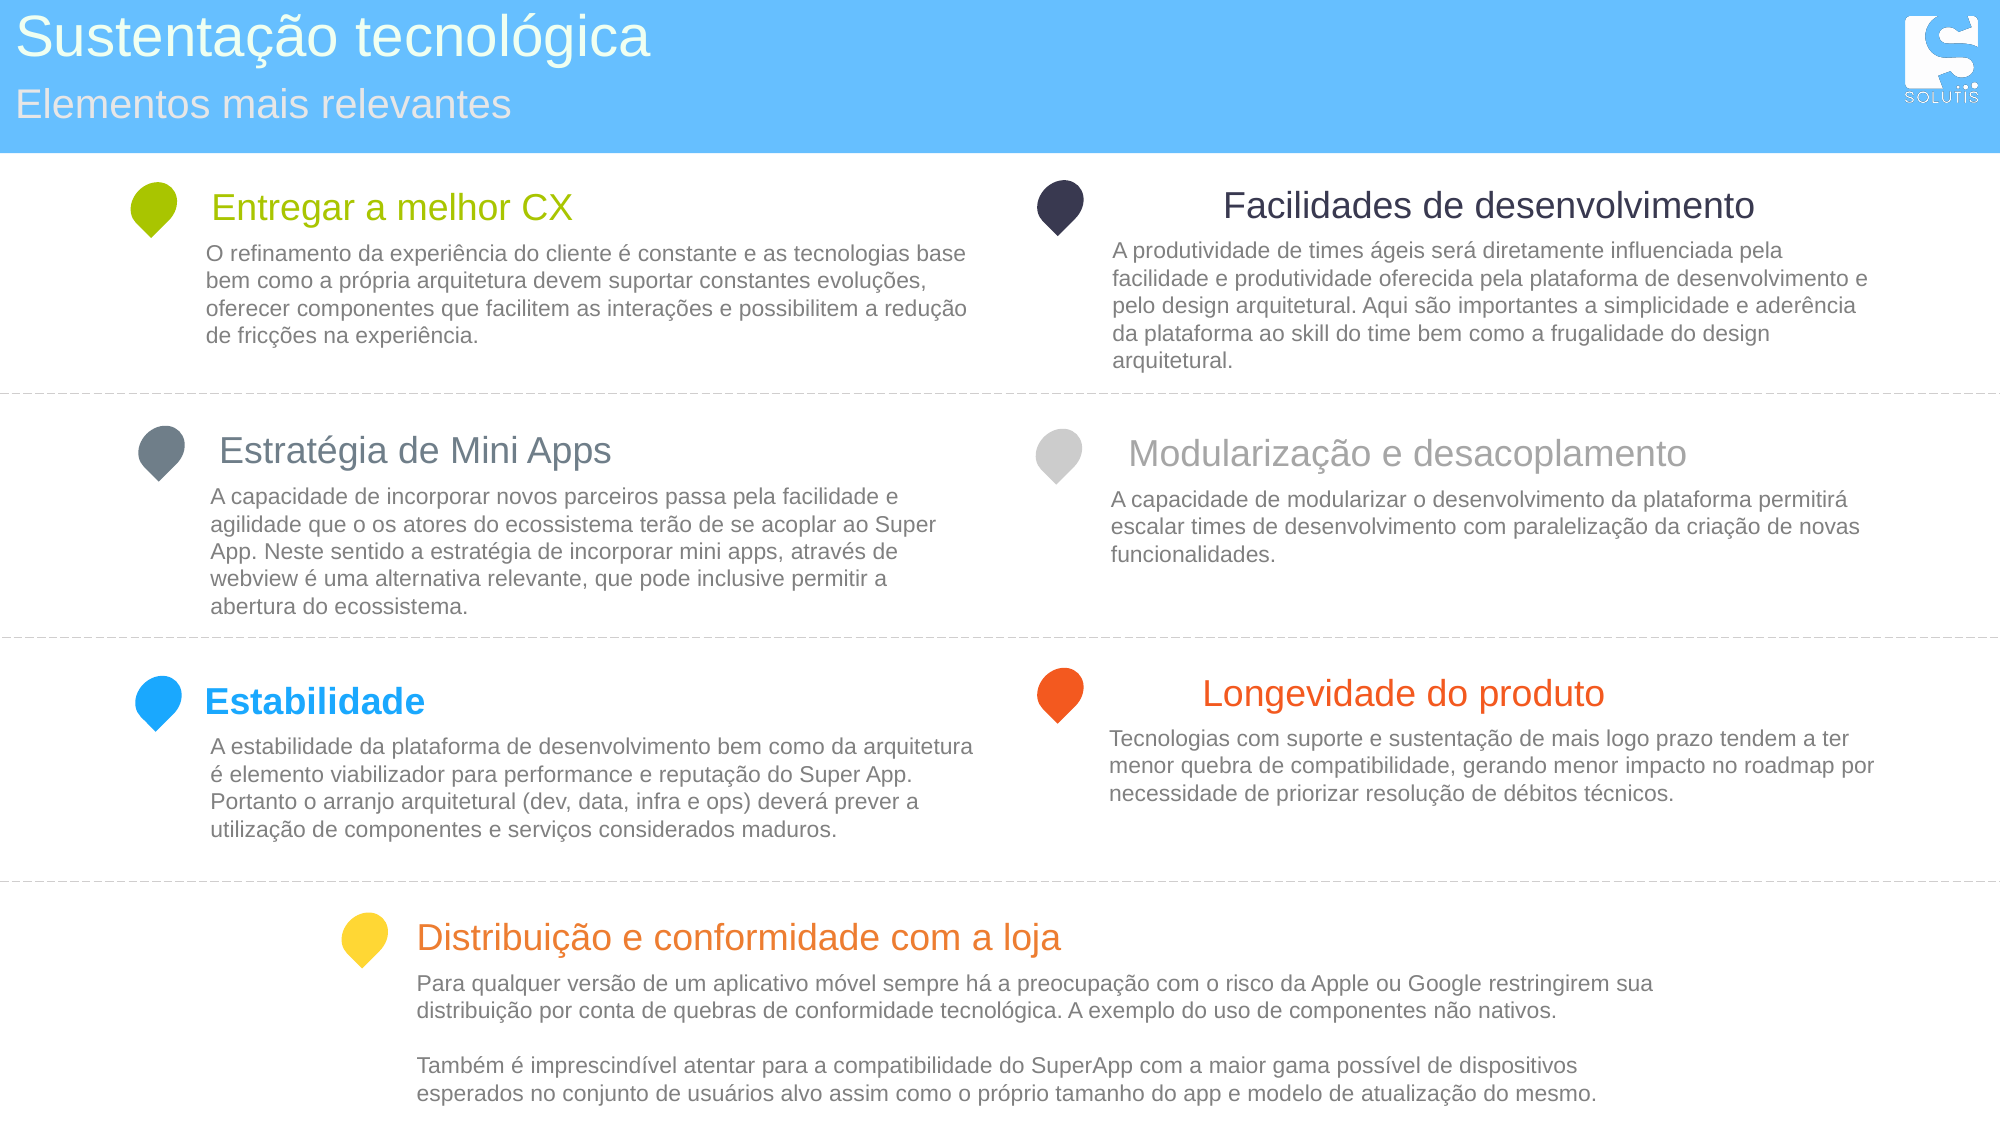

# Sustentação tecnológica
Elementos mais relevantes
Facilidades de desenvolvimento
A produtividade de times ágeis será diretamente influenciada pela facilidade e produtividade oferecida pela plataforma de desenvolvimento e pelo design arquitetural. Aqui são importantes a simplicidade e aderência da plataforma ao skill do time bem como a frugalidade do design arquitetural.

Entregar a melhor CX
O refinamento da experiência do cliente é constante e as tecnologias base bem como a própria arquitetura devem suportar constantes evoluções, oferecer componentes que facilitem as interações e possibilitem a redução de fricções na experiência.

Estratégia de Mini Apps
A capacidade de incorporar novos parceiros passa pela facilidade e agilidade que o os atores do ecossistema terão de se acoplar ao Super App. Neste sentido a estratégia de incorporar mini apps, através de webview é uma alternativa relevante, que pode inclusive permitir a abertura do ecossistema.

Modularização e desacoplamento
A capacidade de modularizar o desenvolvimento da plataforma permitirá escalar times de desenvolvimento com paralelização da criação de novas funcionalidades.

Longevidade do produto
Tecnologias com suporte e sustentação de mais logo prazo tendem a ter menor quebra de compatibilidade, gerando menor impacto no roadmap por necessidade de priorizar resolução de débitos técnicos.

Estabilidade
A estabilidade da plataforma de desenvolvimento bem como da arquitetura é elemento viabilizador para performance e reputação do Super App. Portanto o arranjo arquitetural (dev, data, infra e ops) deverá prever a utilização de componentes e serviços considerados maduros.

Distribuição e conformidade com a loja
Para qualquer versão de um aplicativo móvel sempre há a preocupação com o risco da Apple ou Google restringirem sua distribuição por conta de quebras de conformidade tecnológica. A exemplo do uso de componentes não nativos.

Também é imprescindível atentar para a compatibilidade do SuperApp com a maior gama possível de dispositivos esperados no conjunto de usuários alvo assim como o próprio tamanho do app e modelo de atualização do mesmo.